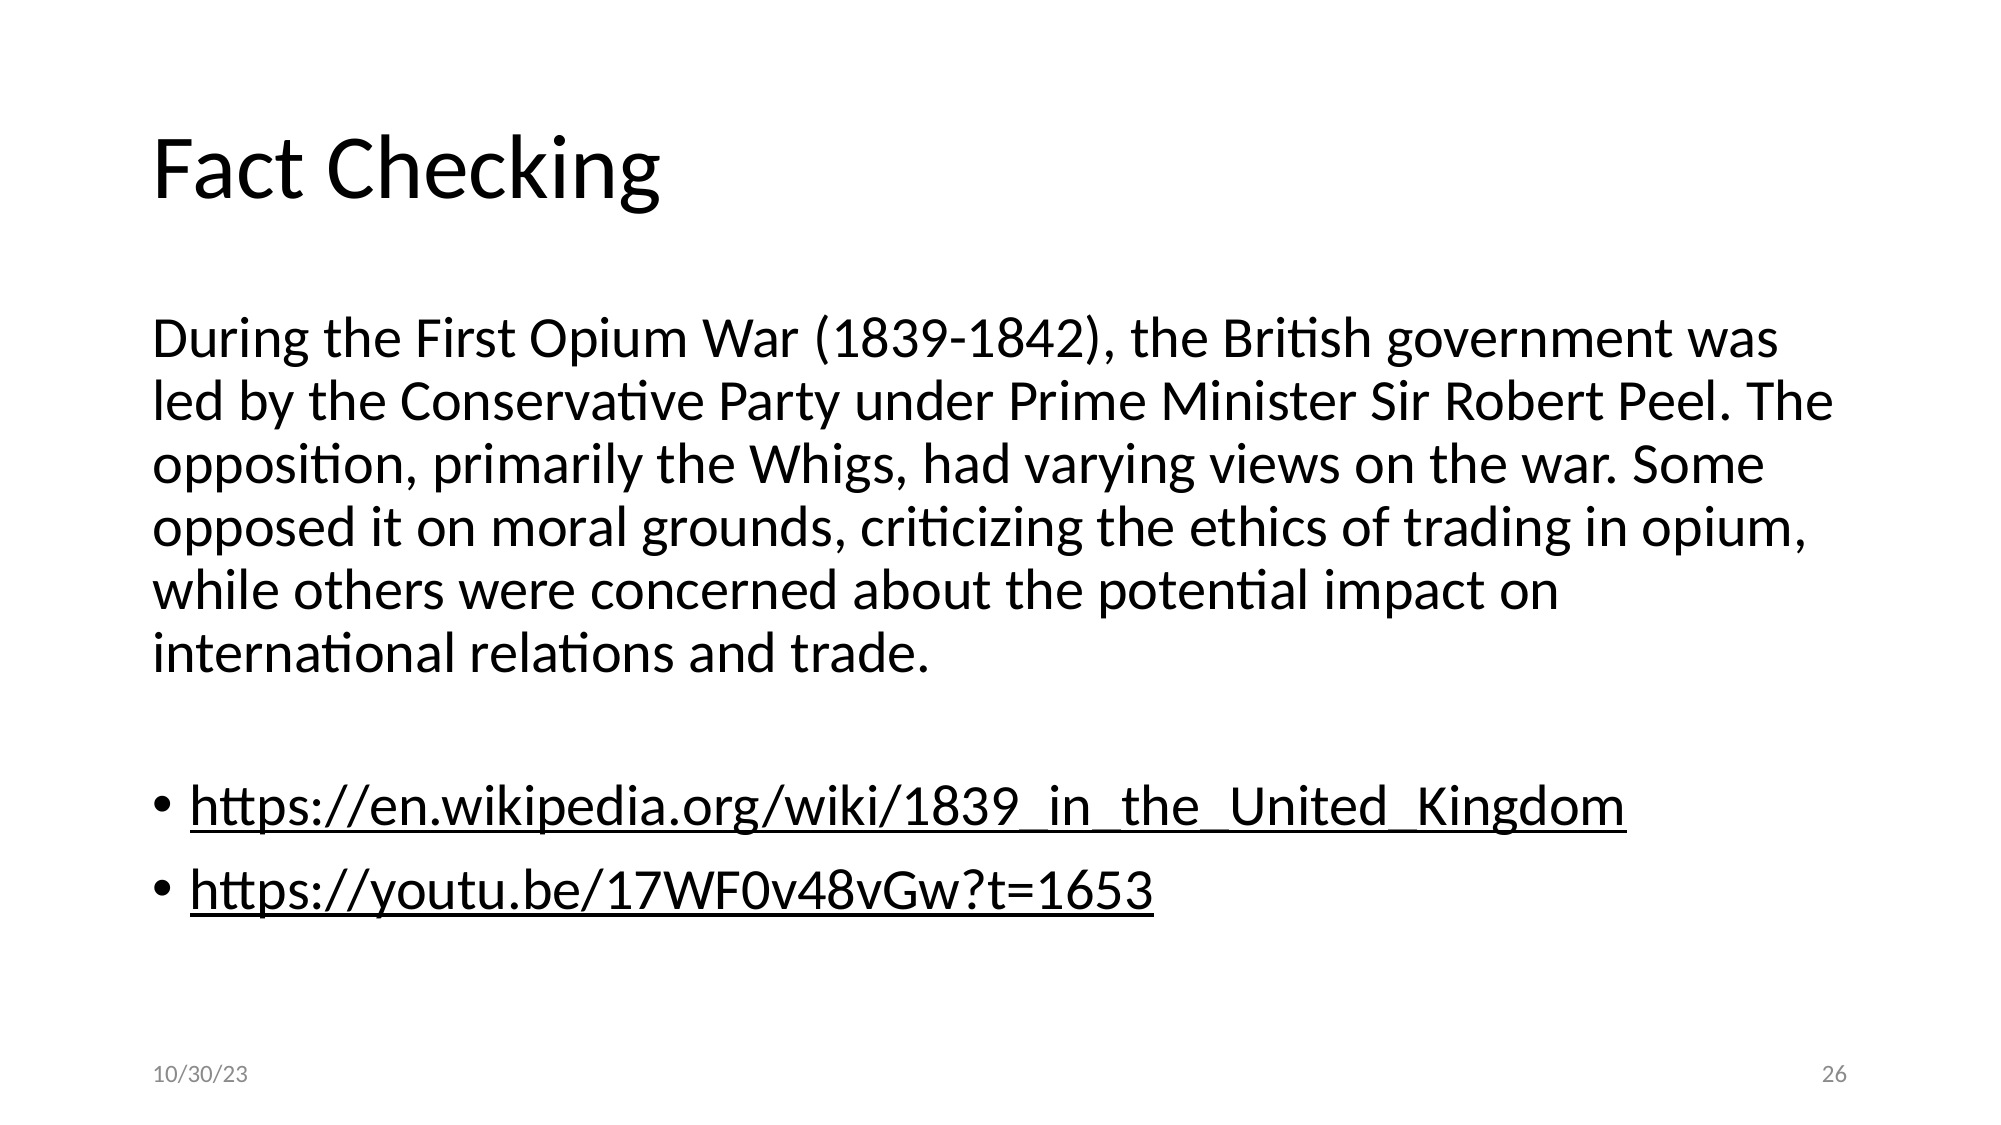

# Fact Checking
During the First Opium War (1839-1842), the British government was led by the Conservative Party under Prime Minister Sir Robert Peel. The opposition, primarily the Whigs, had varying views on the war. Some opposed it on moral grounds, criticizing the ethics of trading in opium, while others were concerned about the potential impact on international relations and trade.
https://en.wikipedia.org/wiki/1839_in_the_United_Kingdom
https://youtu.be/17WF0v48vGw?t=1653
10/30/23
26